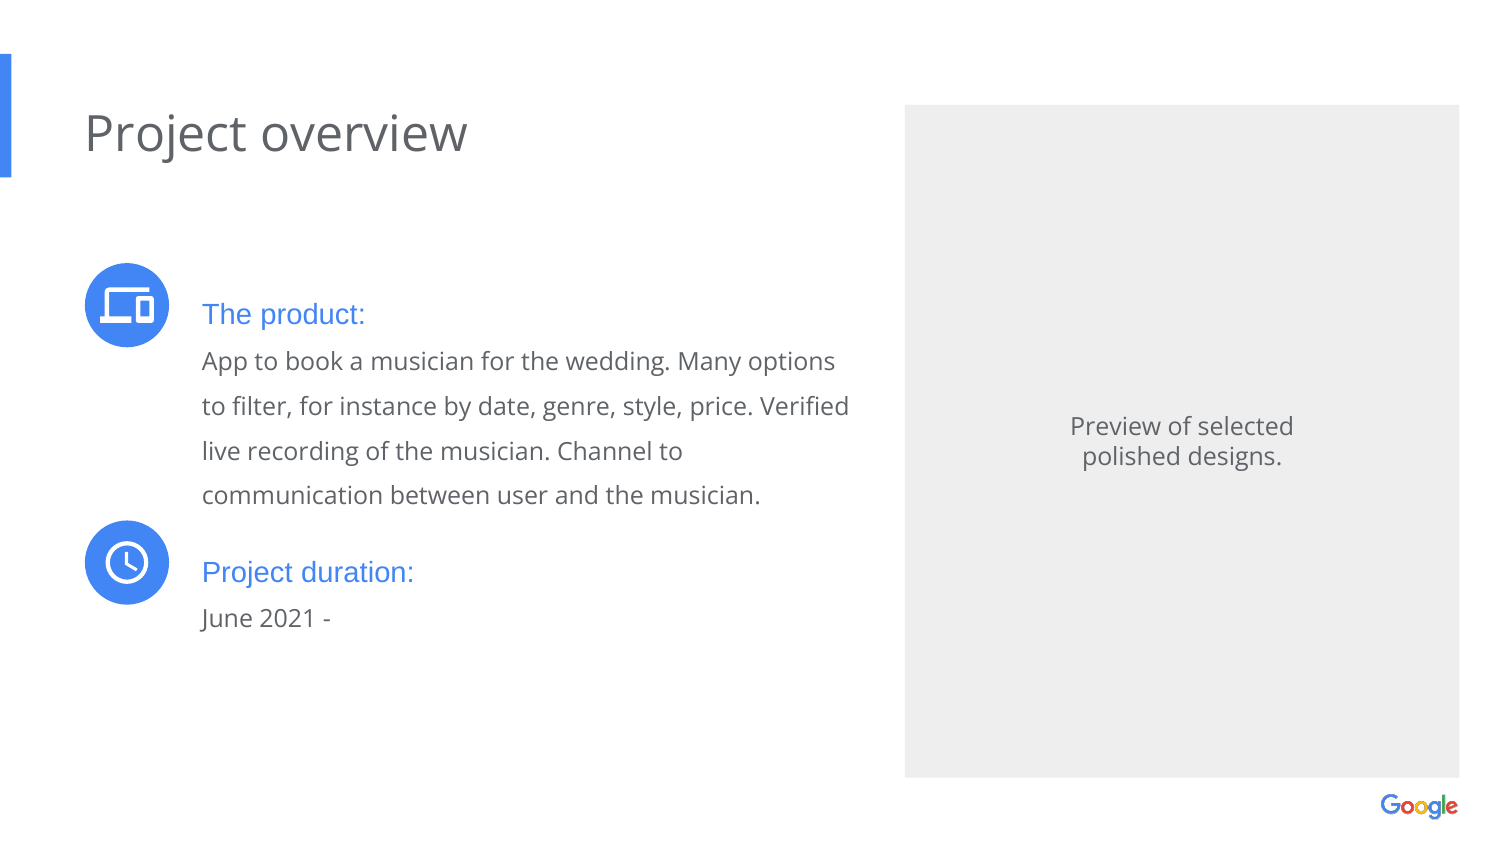

Project overview

The product:
App to book a musician for the wedding. Many options to filter, for instance by date, genre, style, price. Verified live recording of the musician. Channel to communication between user and the musician.

Preview of selected polished designs.

Project duration:
June 2021 -